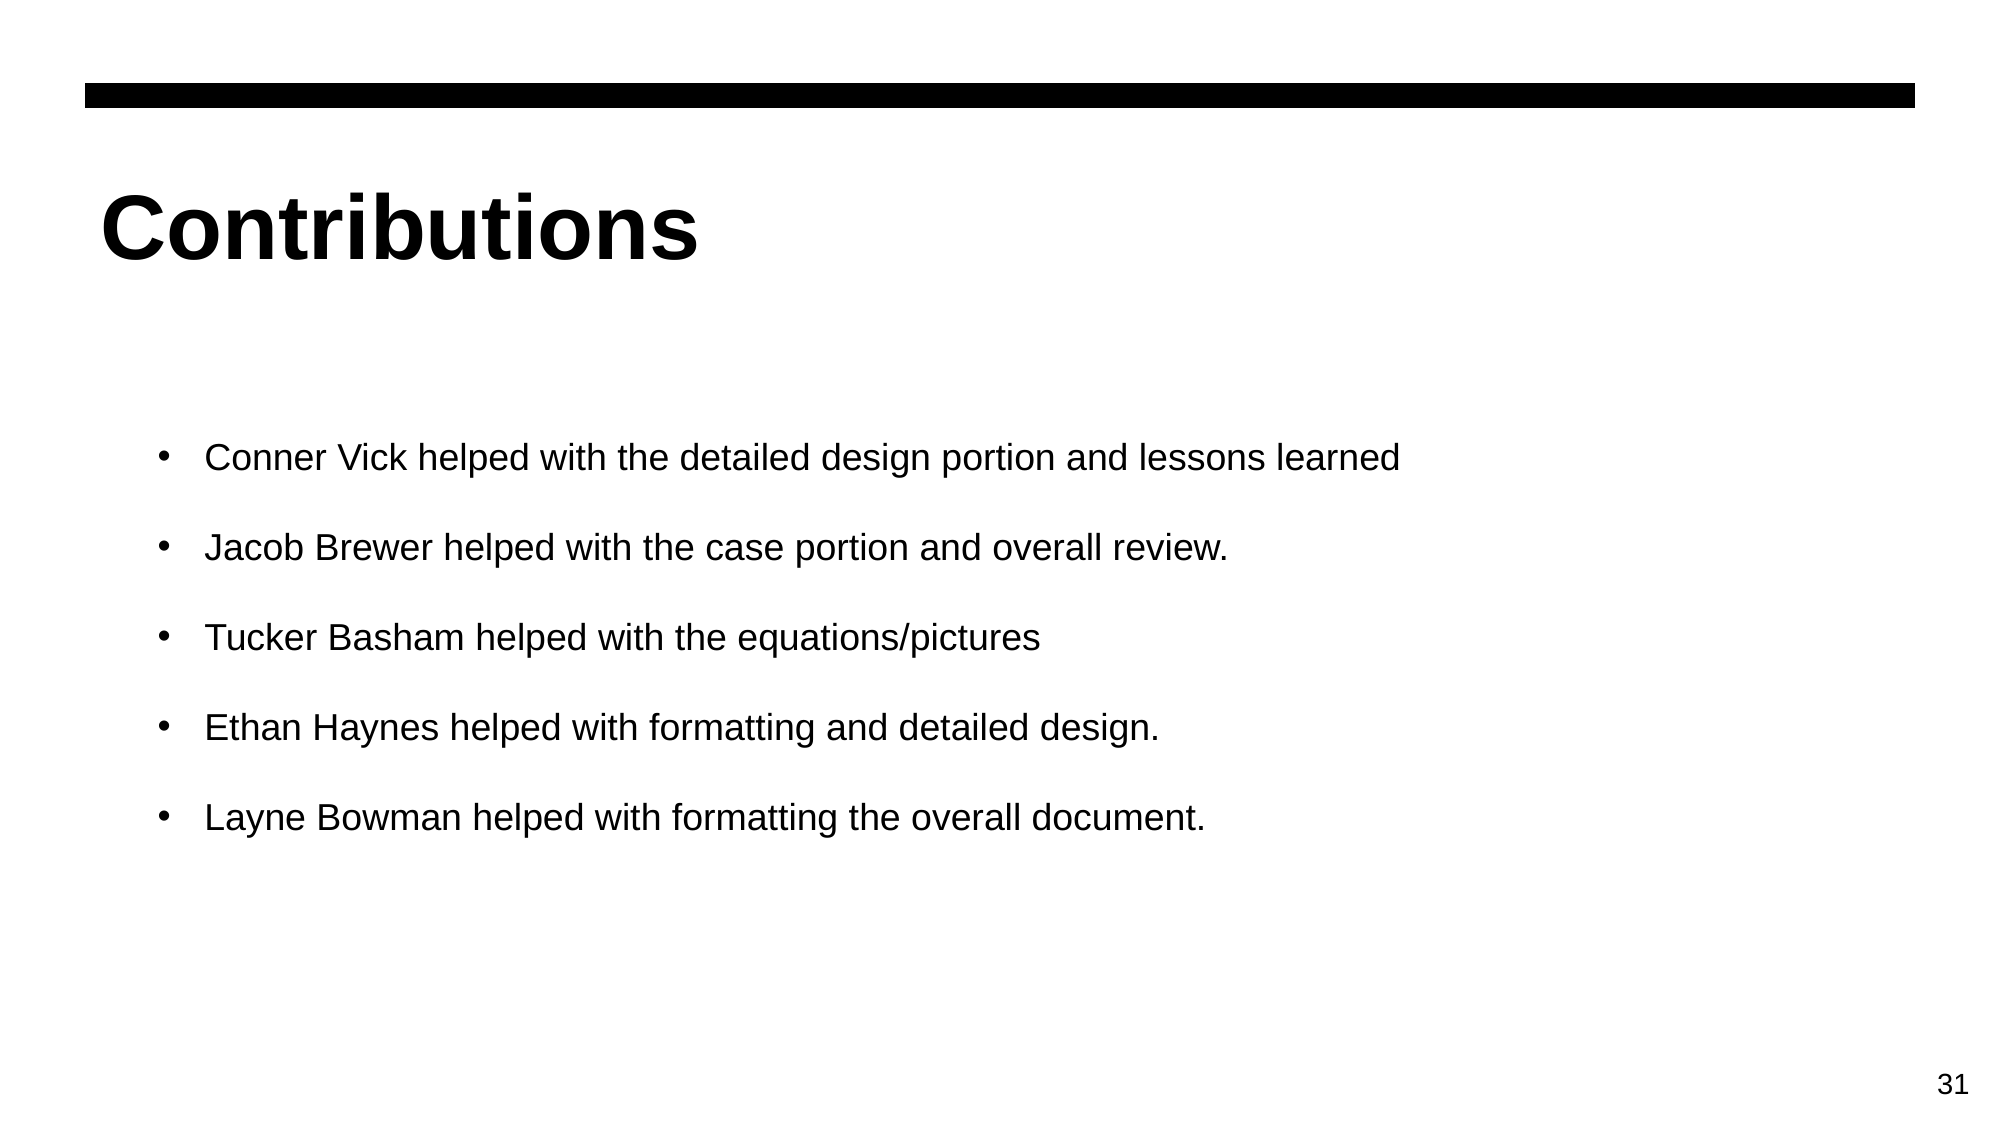

# Contributions
Conner Vick helped with the detailed design portion and lessons learned
Jacob Brewer helped with the case portion and overall review.
Tucker Basham helped with the equations/pictures
Ethan Haynes helped with formatting and detailed design.
Layne Bowman helped with formatting the overall document.
31